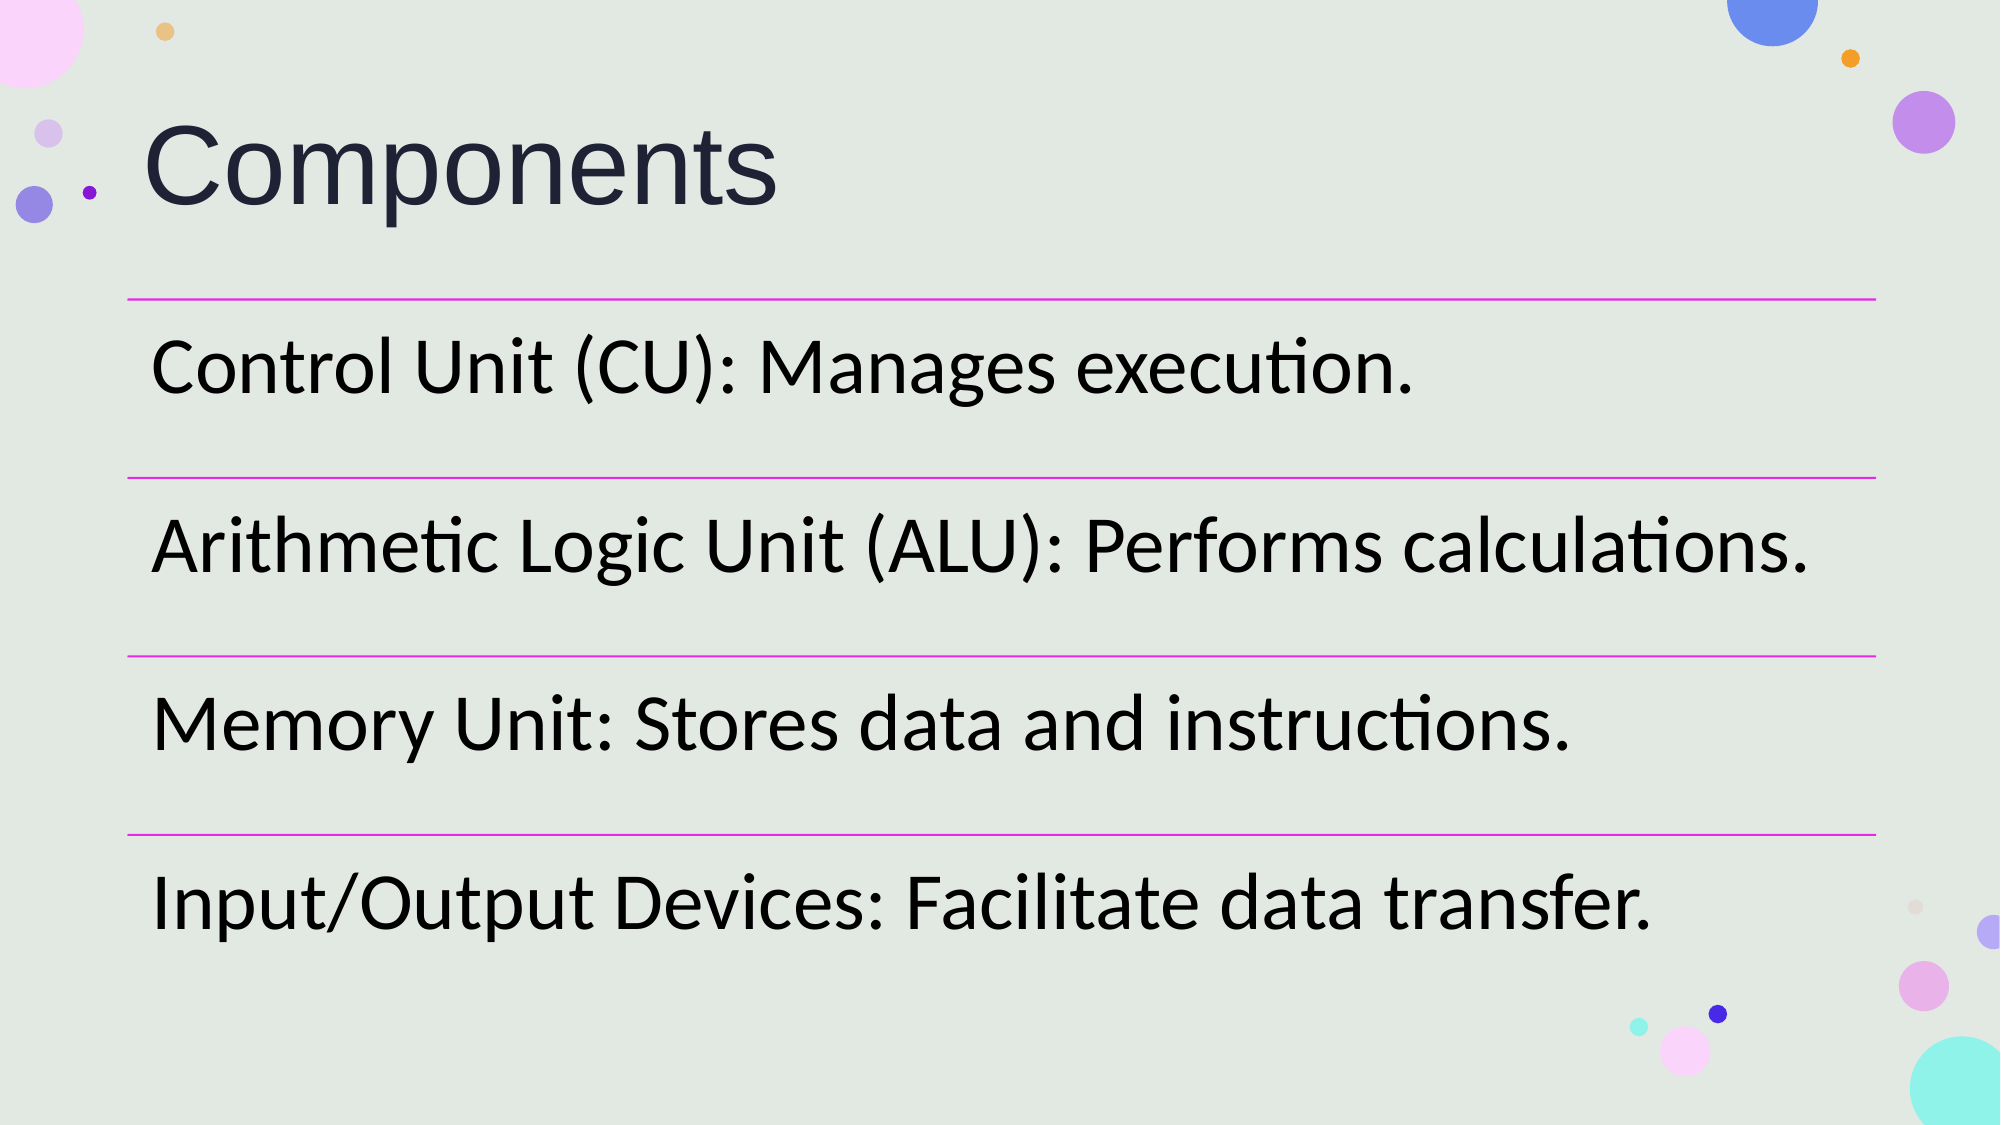

# Components
Control Unit (CU): Manages execution.
Arithmetic Logic Unit (ALU): Performs calculations.
Memory Unit: Stores data and instructions.
Input/Output Devices: Facilitate data transfer.